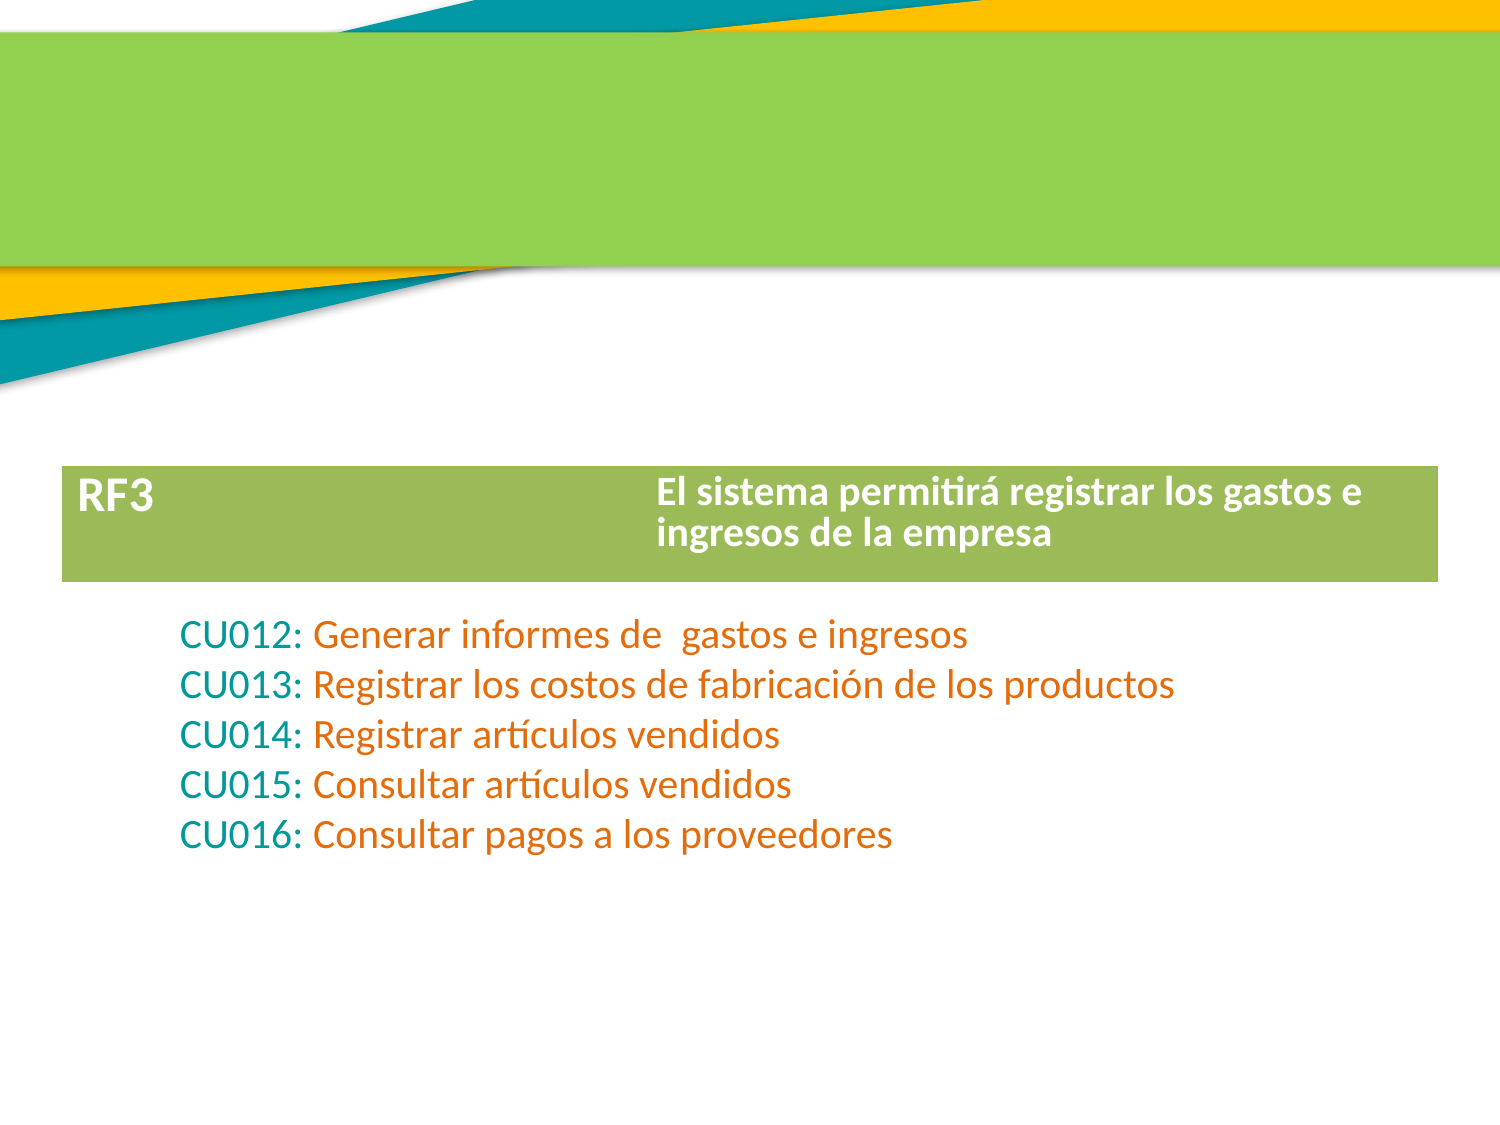

| RF3 | El sistema permitirá registrar los gastos e ingresos de la empresa |
| --- | --- |
CU012: Generar informes de  gastos e ingresos
CU013: Registrar los costos de fabricación de los productos
CU014: Registrar artículos vendidos
CU015: Consultar artículos vendidos
CU016: Consultar pagos a los proveedores